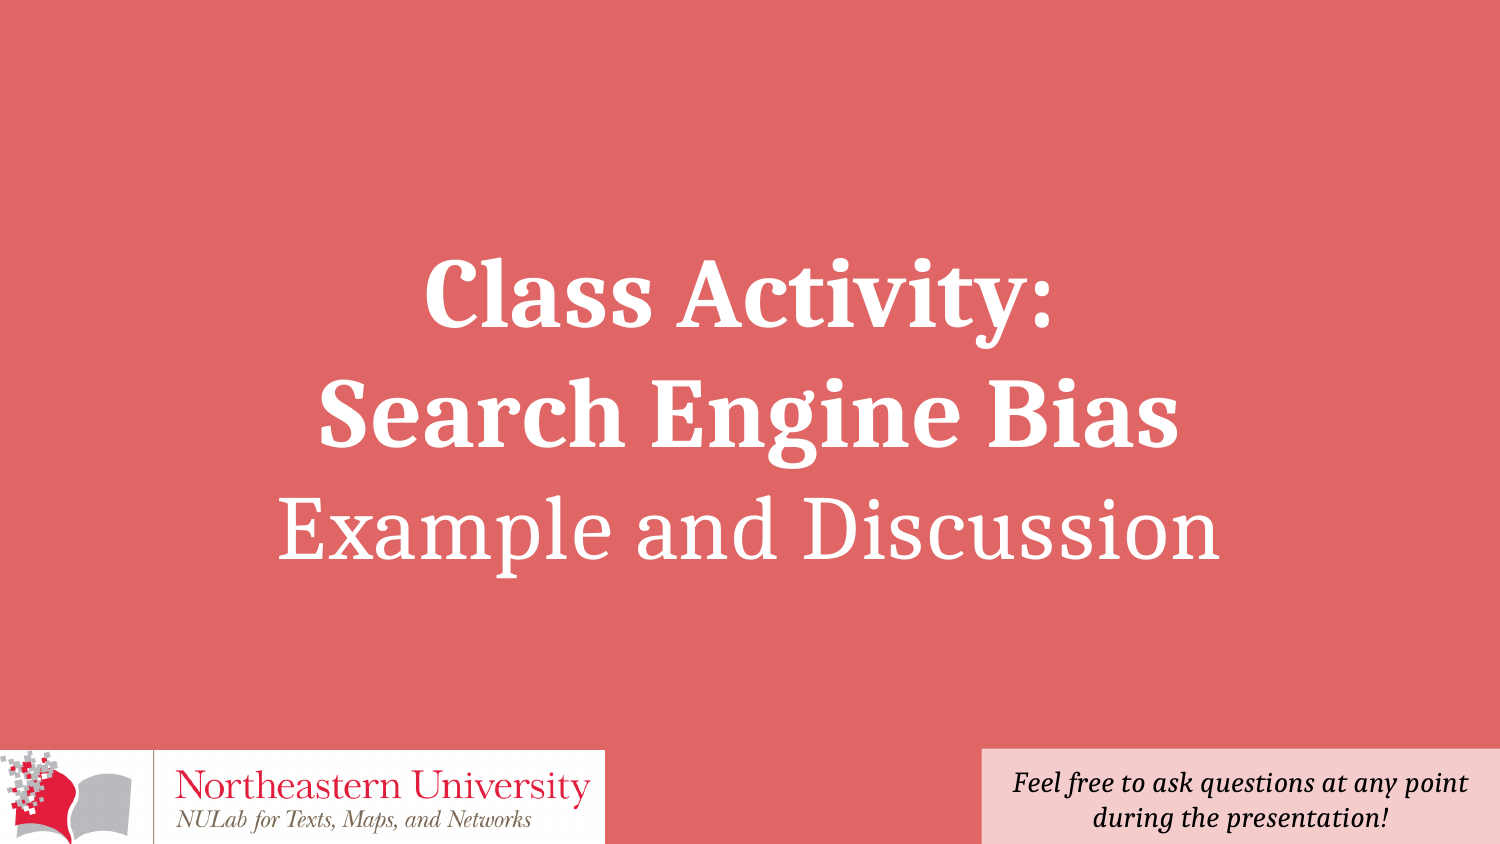

# Class Activity:
Search Engine Bias Example and Discussion